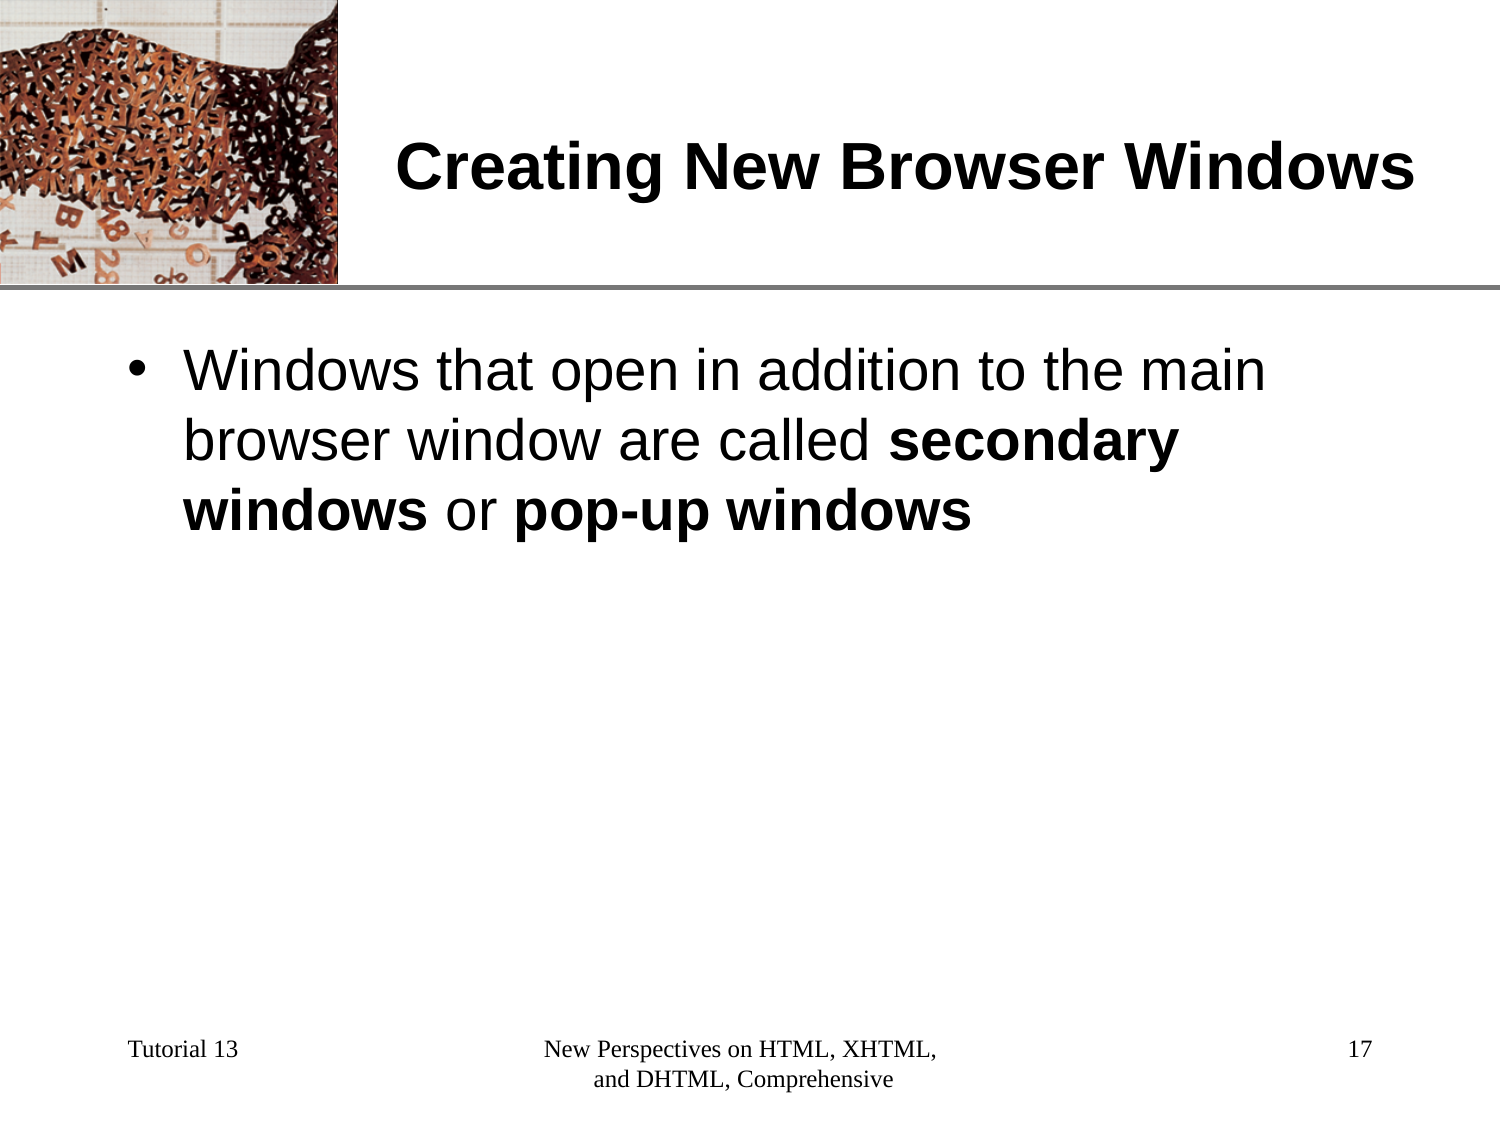

# Creating New Browser Windows
Windows that open in addition to the main browser window are called secondary windows or pop-up windows

Tutorial 13

New Perspectives on HTML, XHTML,
and DHTML, Comprehensive
17